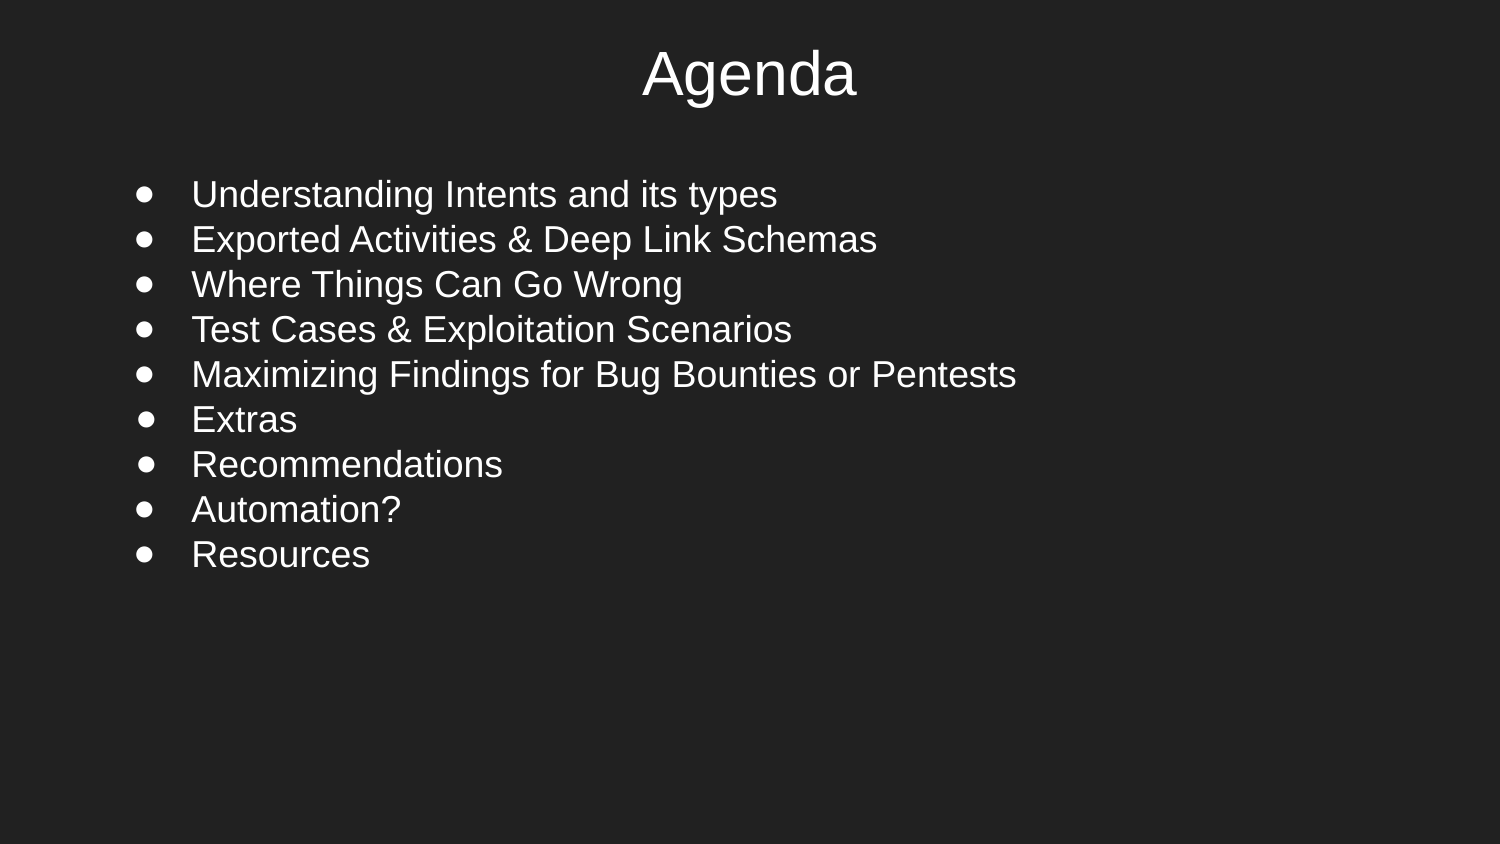

Agenda
Understanding Intents and its types
Exported Activities & Deep Link Schemas
Where Things Can Go Wrong
Test Cases & Exploitation Scenarios
Maximizing Findings for Bug Bounties or Pentests
Extras
Recommendations
Automation?
Resources